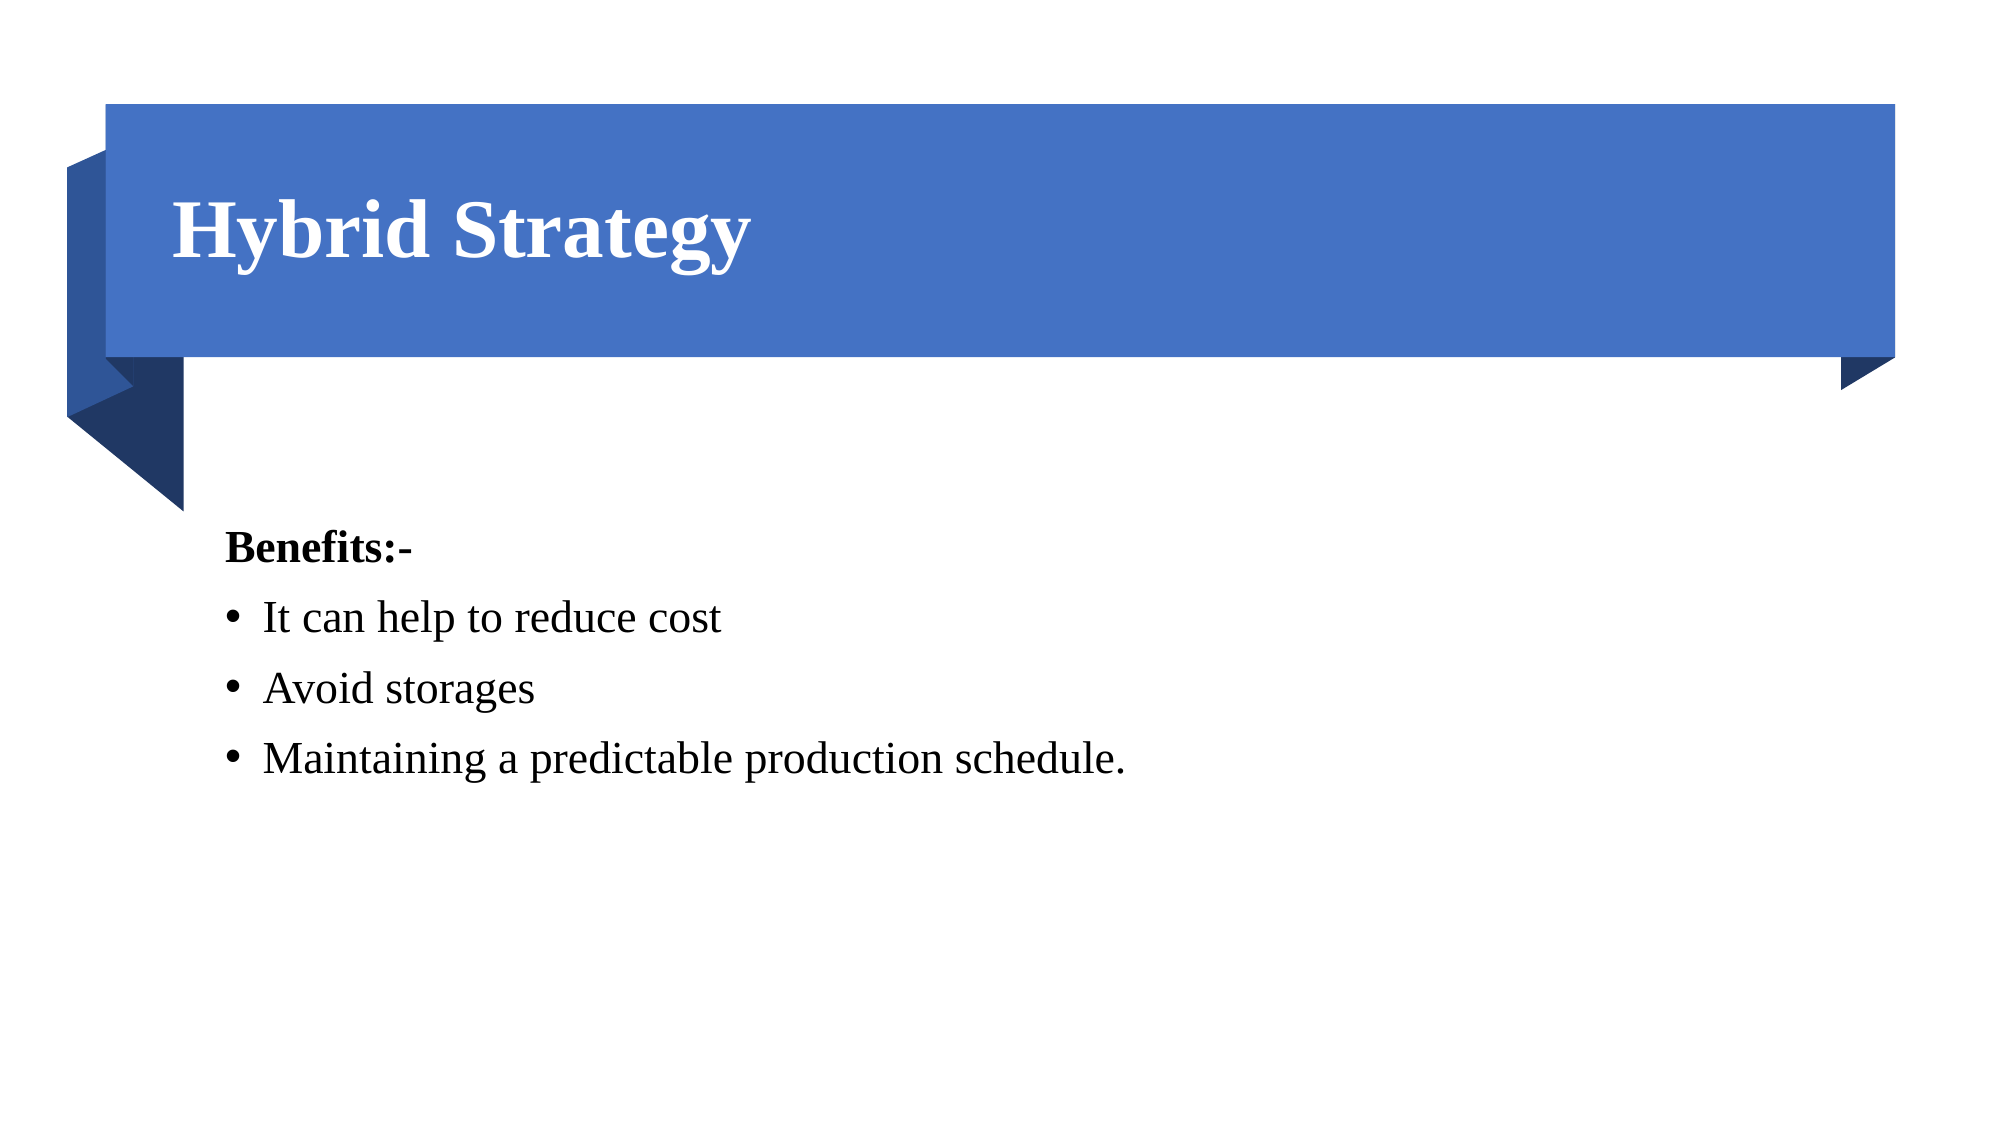

# Hybrid Strategy

Benefits:-
It can help to reduce cost
Avoid storages
Maintaining a predictable production schedule.